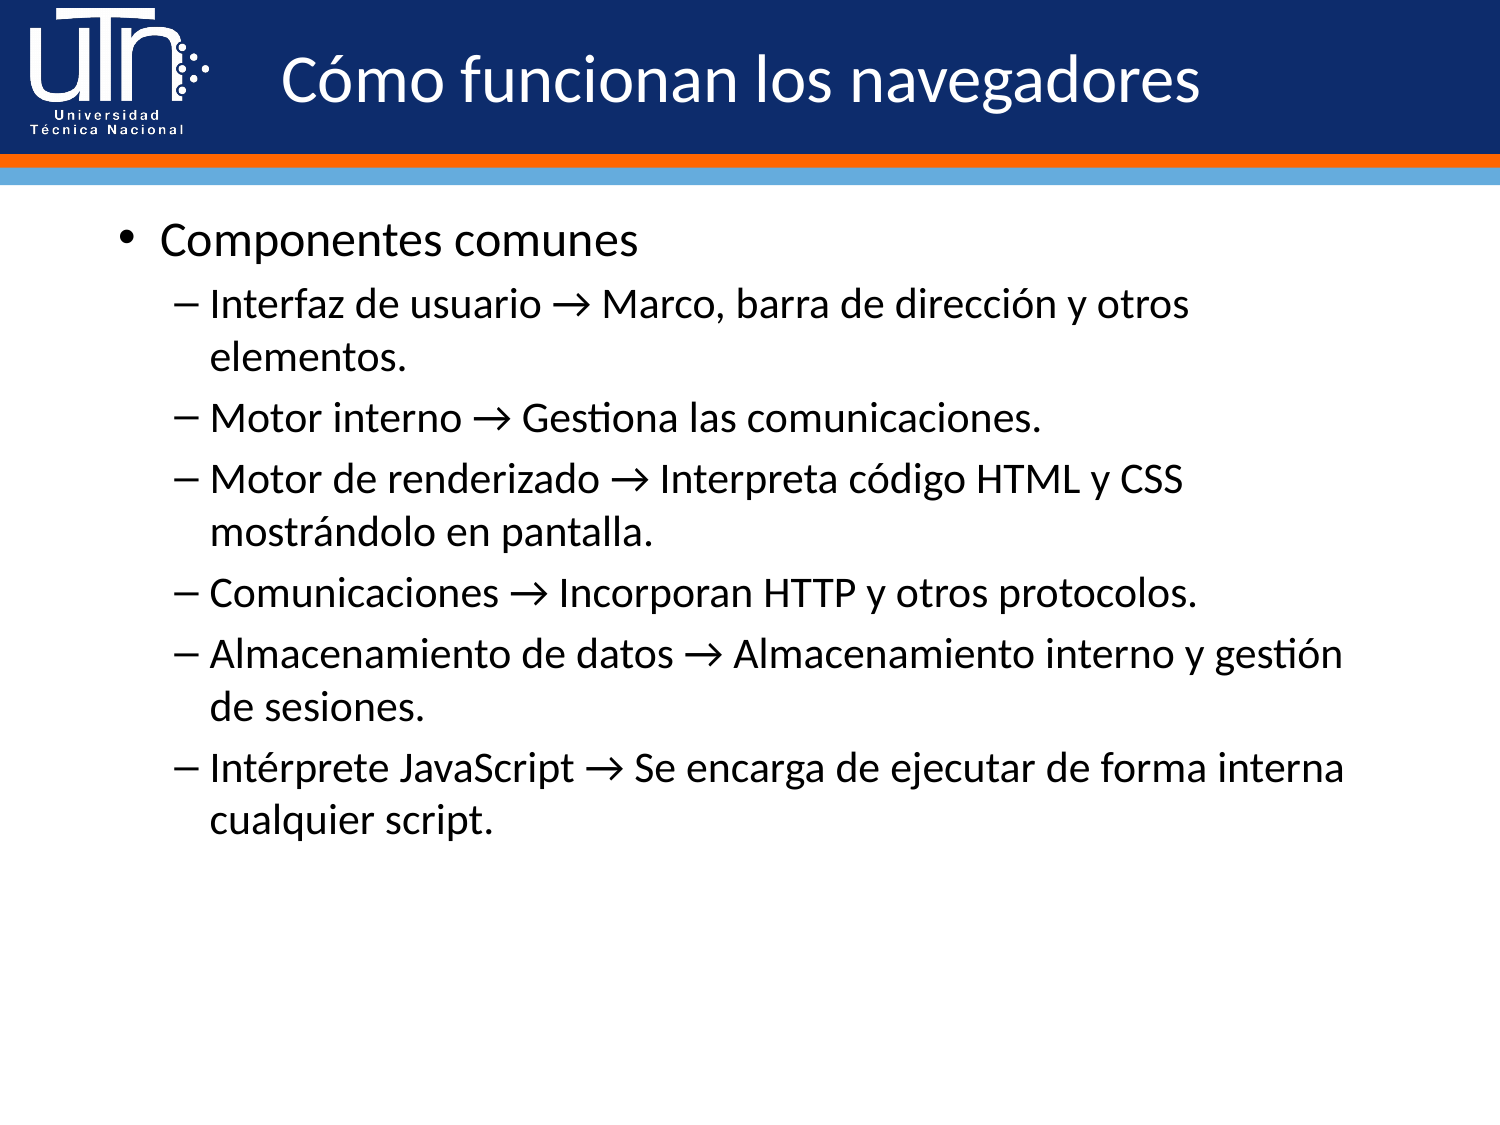

# Cómo funcionan los navegadores
Componentes comunes
Interfaz de usuario → Marco, barra de dirección y otros elementos.
Motor interno → Gestiona las comunicaciones.
Motor de renderizado → Interpreta código HTML y CSS mostrándolo en pantalla.
Comunicaciones → Incorporan HTTP y otros protocolos.
Almacenamiento de datos → Almacenamiento interno y gestión de sesiones.
Intérprete JavaScript → Se encarga de ejecutar de forma interna cualquier script.